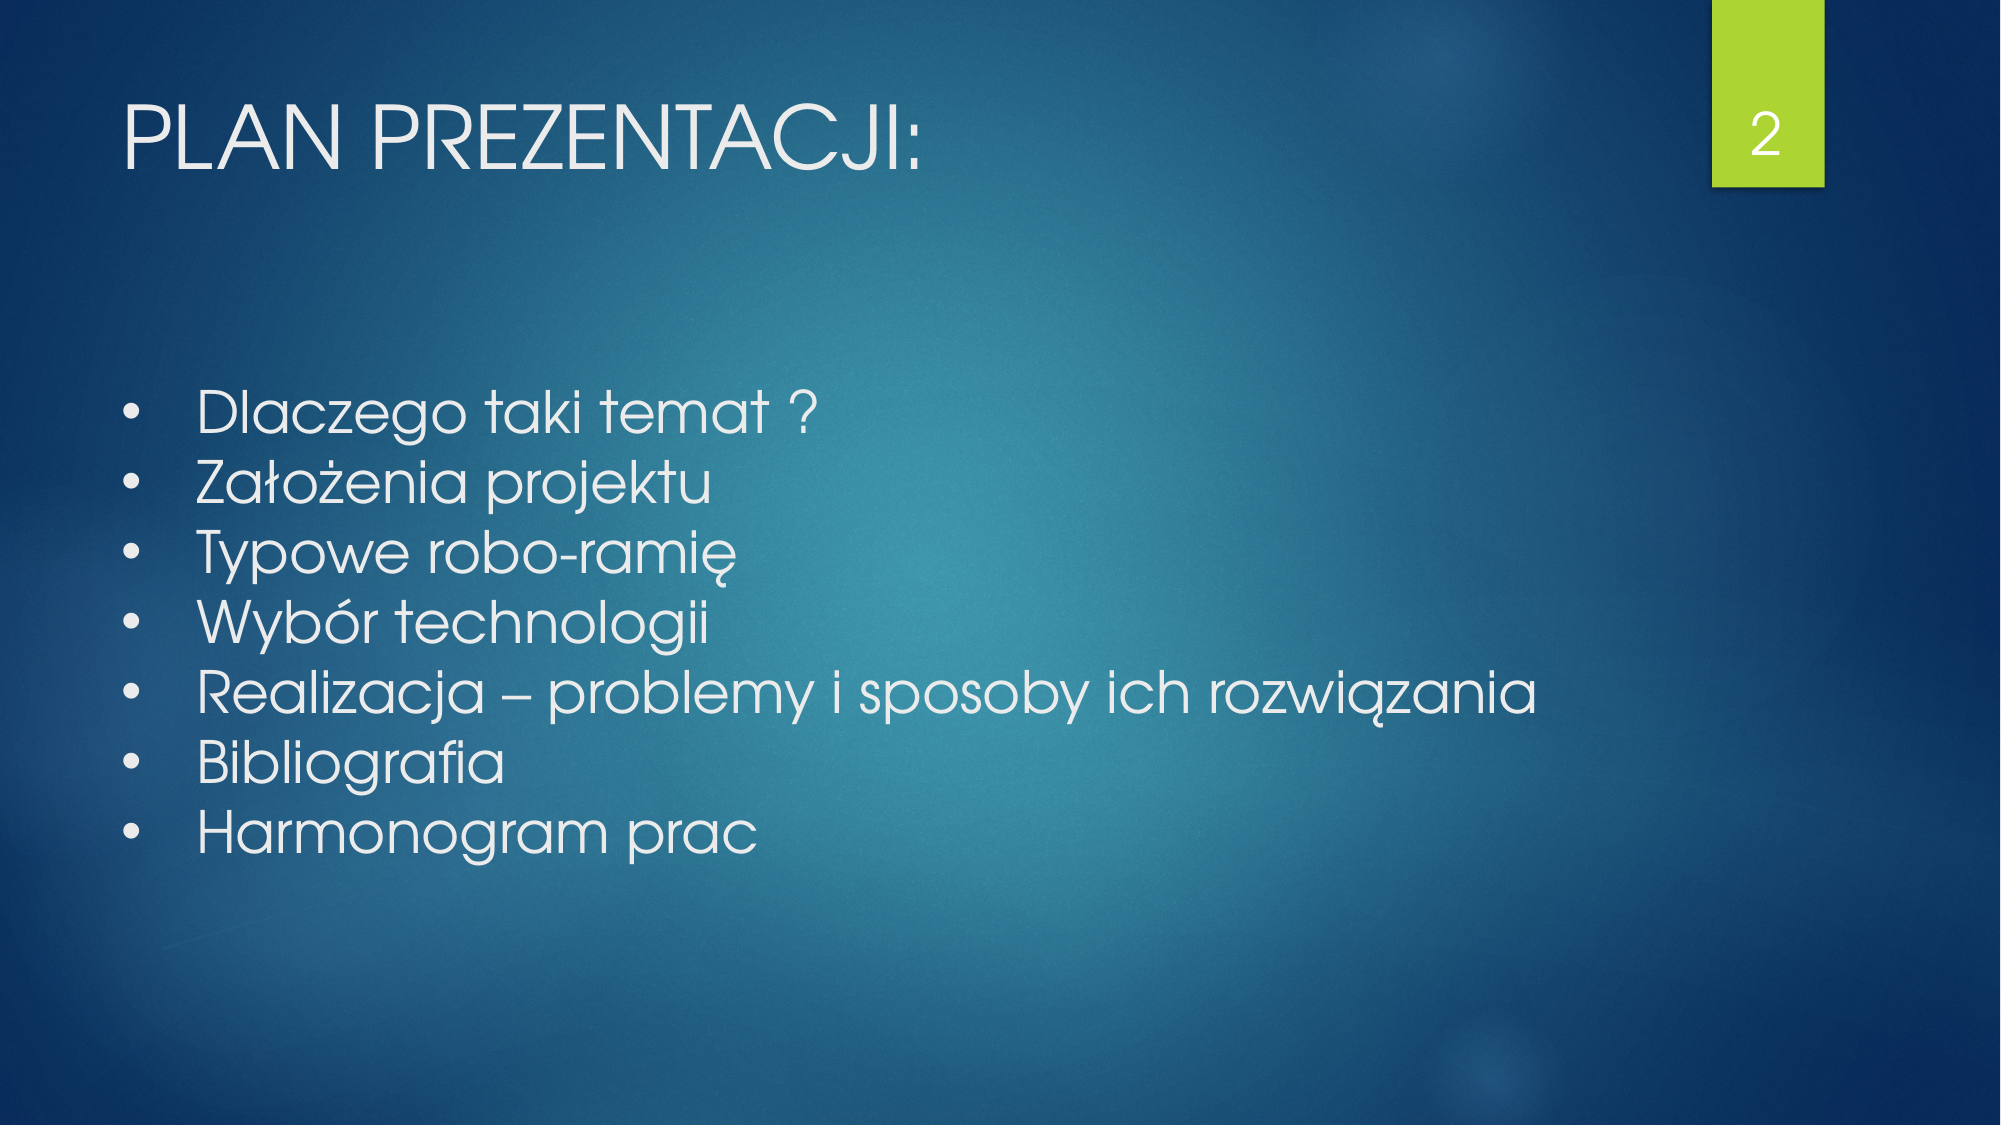

2
# PLAN PREZENTACJI:
Dlaczego taki temat ?
Założenia projektu
Typowe robo-ramię
Wybór technologii
Realizacja – problemy i sposoby ich rozwiązania
Bibliografia
Harmonogram prac